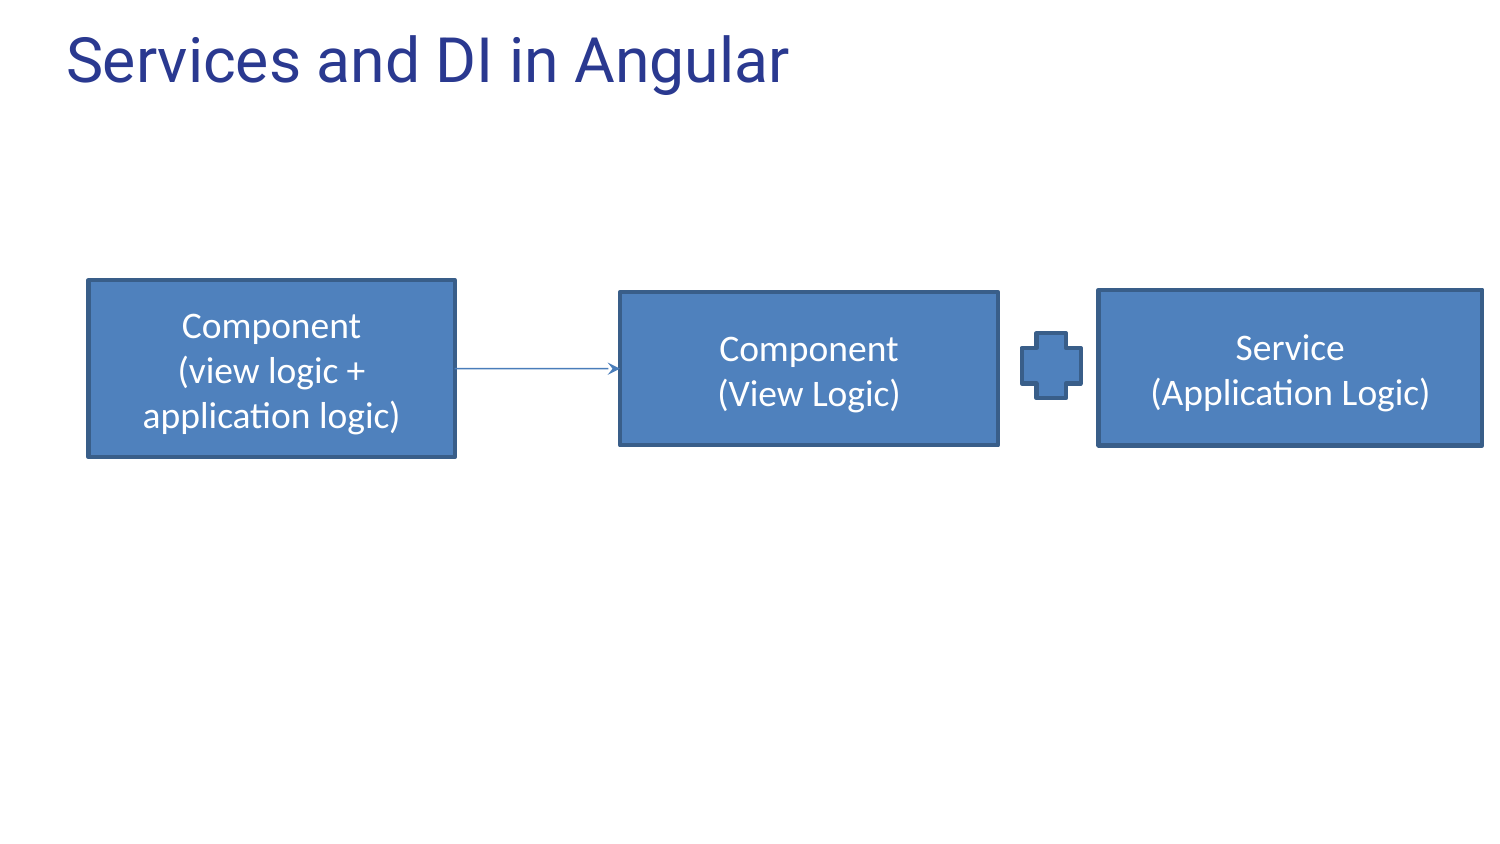

# Services and DI in Angular

Component
(view logic + application logic)
Service
(Application Logic)
Component
(View Logic)